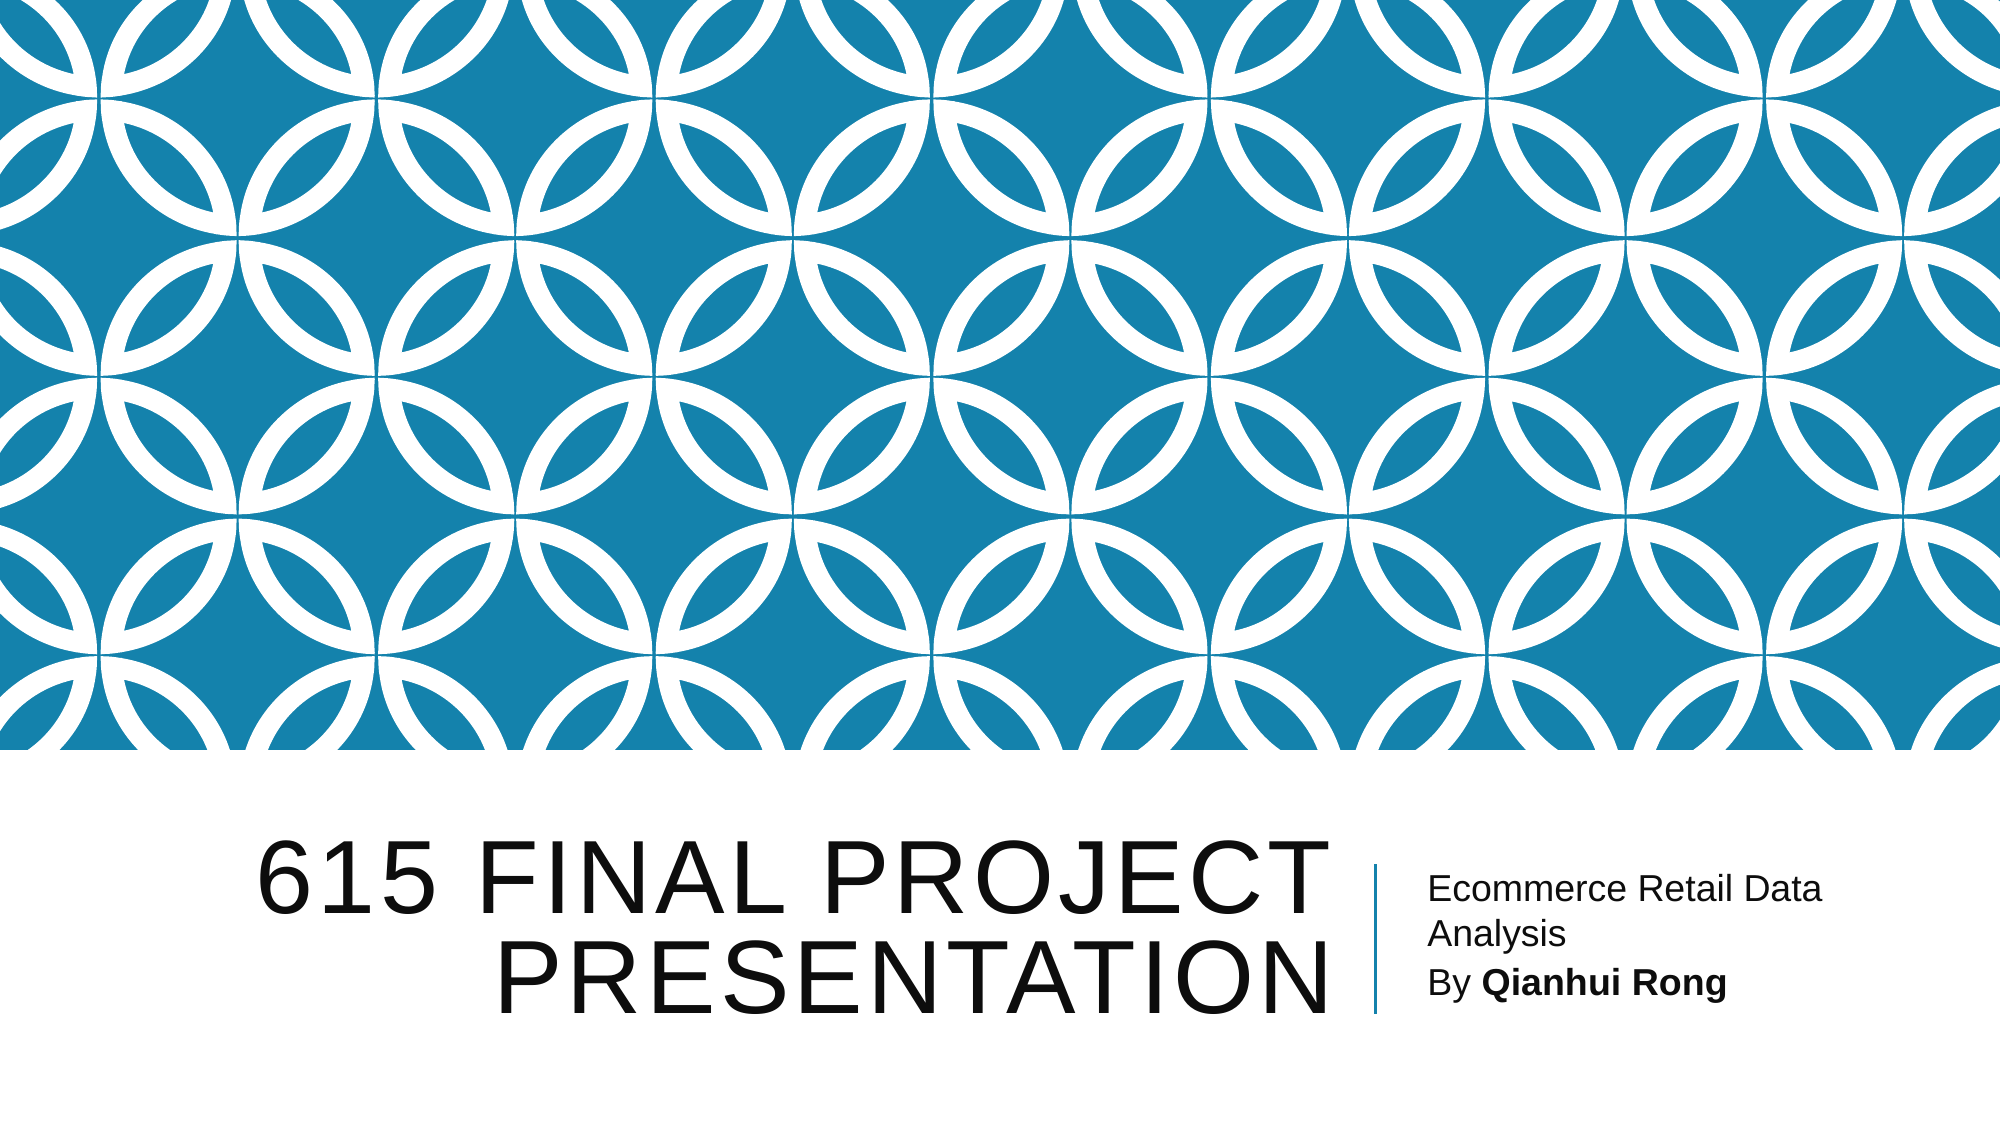

# 615 Final Project presentation
Ecommerce Retail Data Analysis
By Qianhui Rong